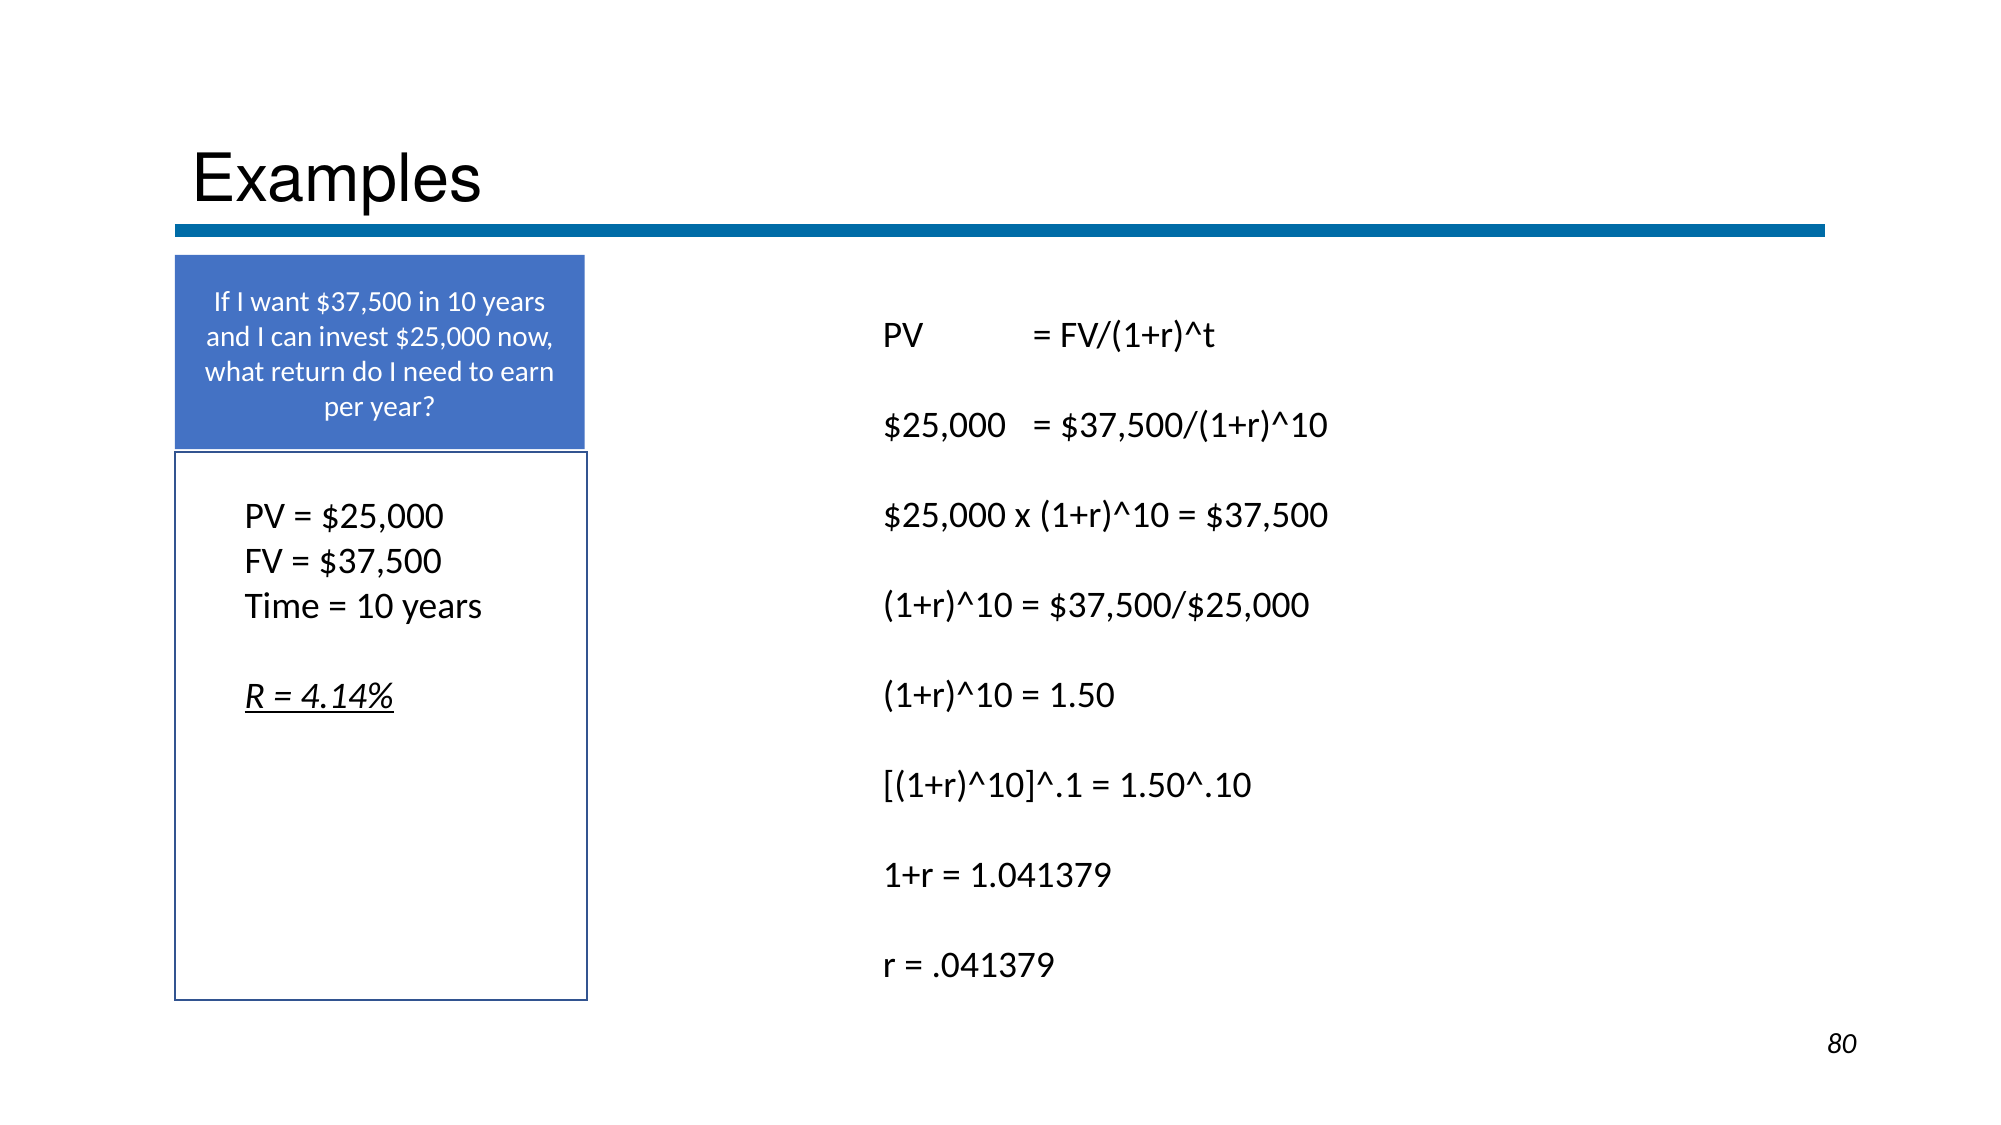

Examples

If I want $37,500 in 10 years and I can invest $25,000 now, what return do I need to earn per year?

PV	= FV/(1+r)^t

$25,000	= $37,500/(1+r)^10

$25,000 x (1+r)^10 = $37,500

(1+r)^10 = $37,500/$25,000

(1+r)^10 = 1.50

[(1+r)^10]^.1 = 1.50^.10

1+r = 1.041379

r = .041379

PV = $25,000
FV = $37,500
Time = 10 years

R = 4.14%